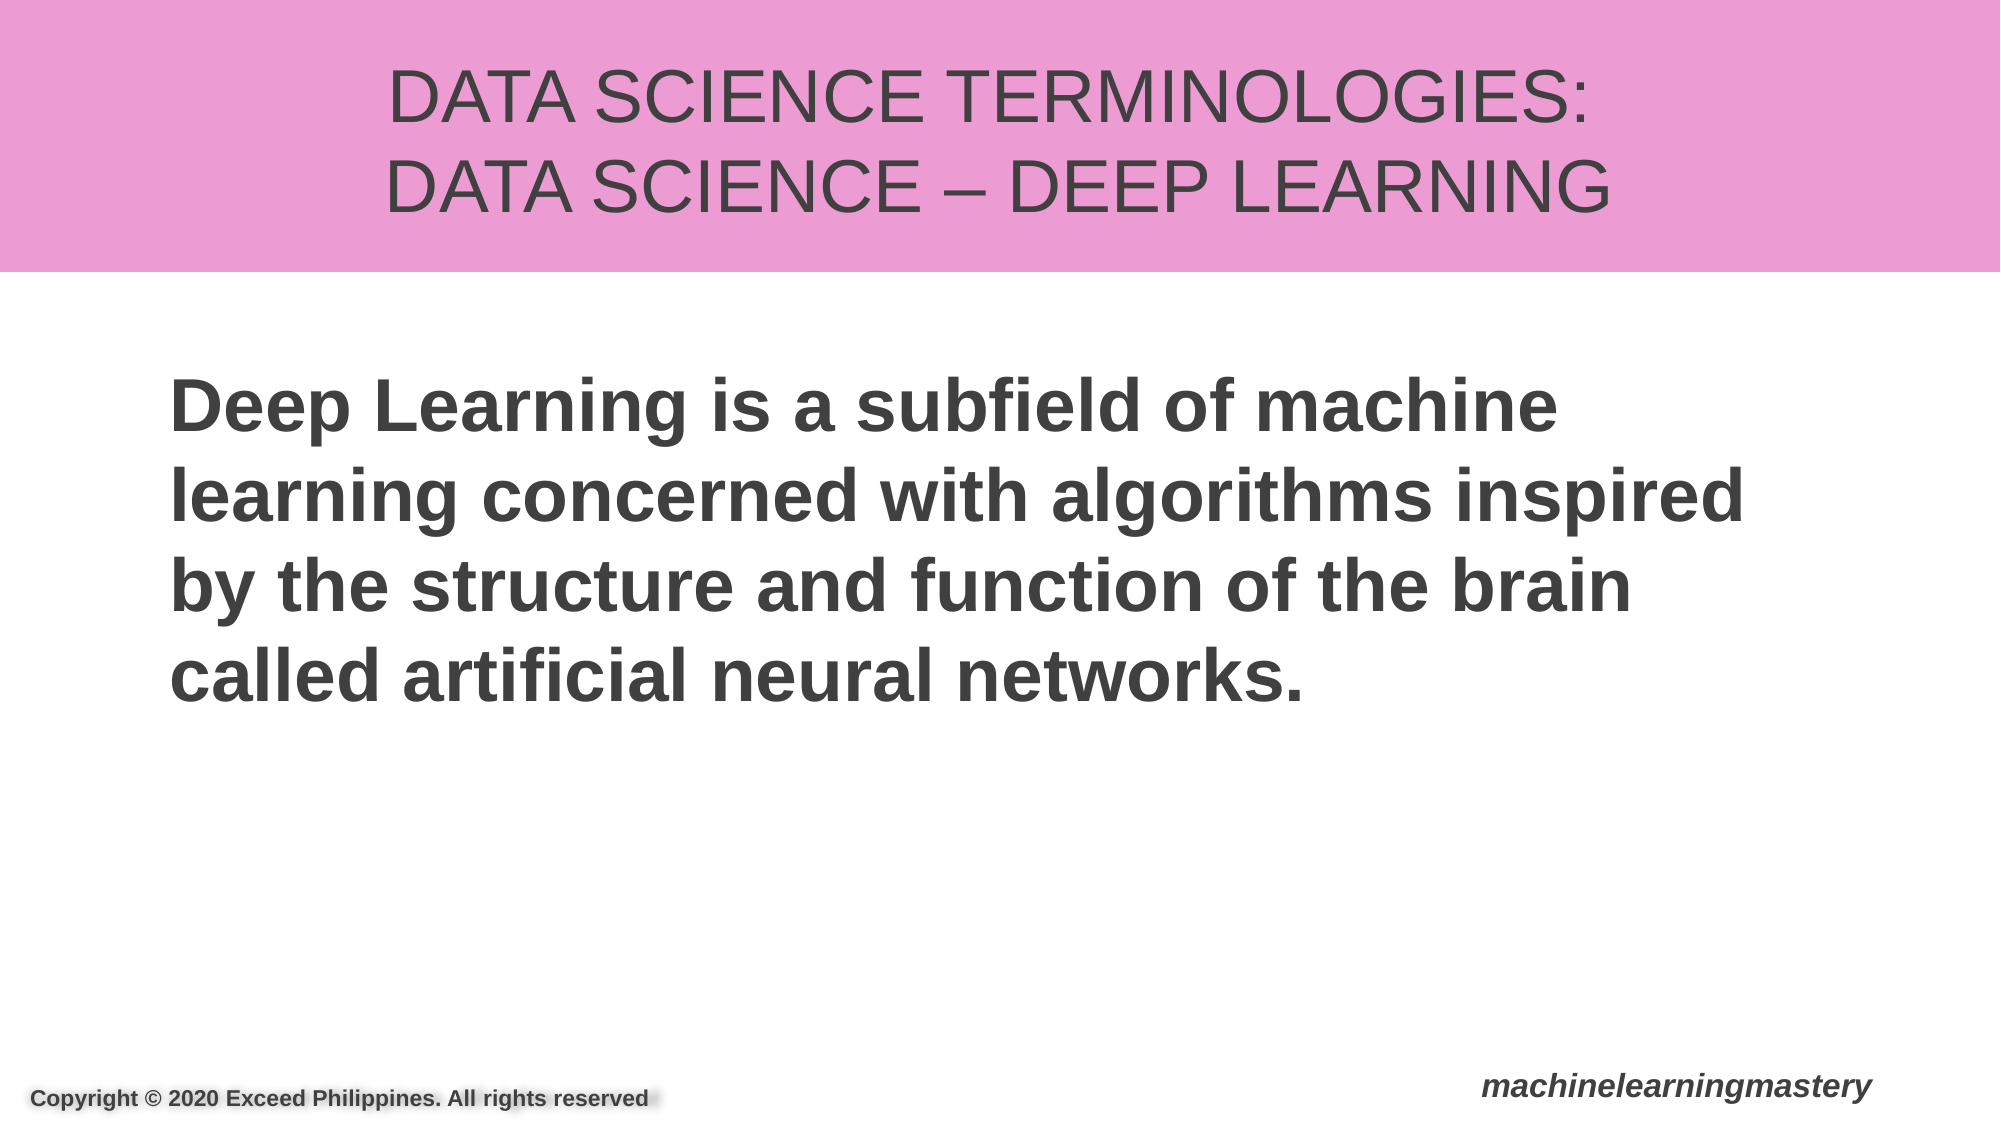

DATA SCIENCE TERMINOLOGIES:
DATA SCIENCE – DEEP LEARNING
Deep Learning is a subfield of machine learning concerned with algorithms inspired by the structure and function of the brain called artificial neural networks.
machinelearningmastery
Copyright © 2020 Exceed Philippines. All rights reserved